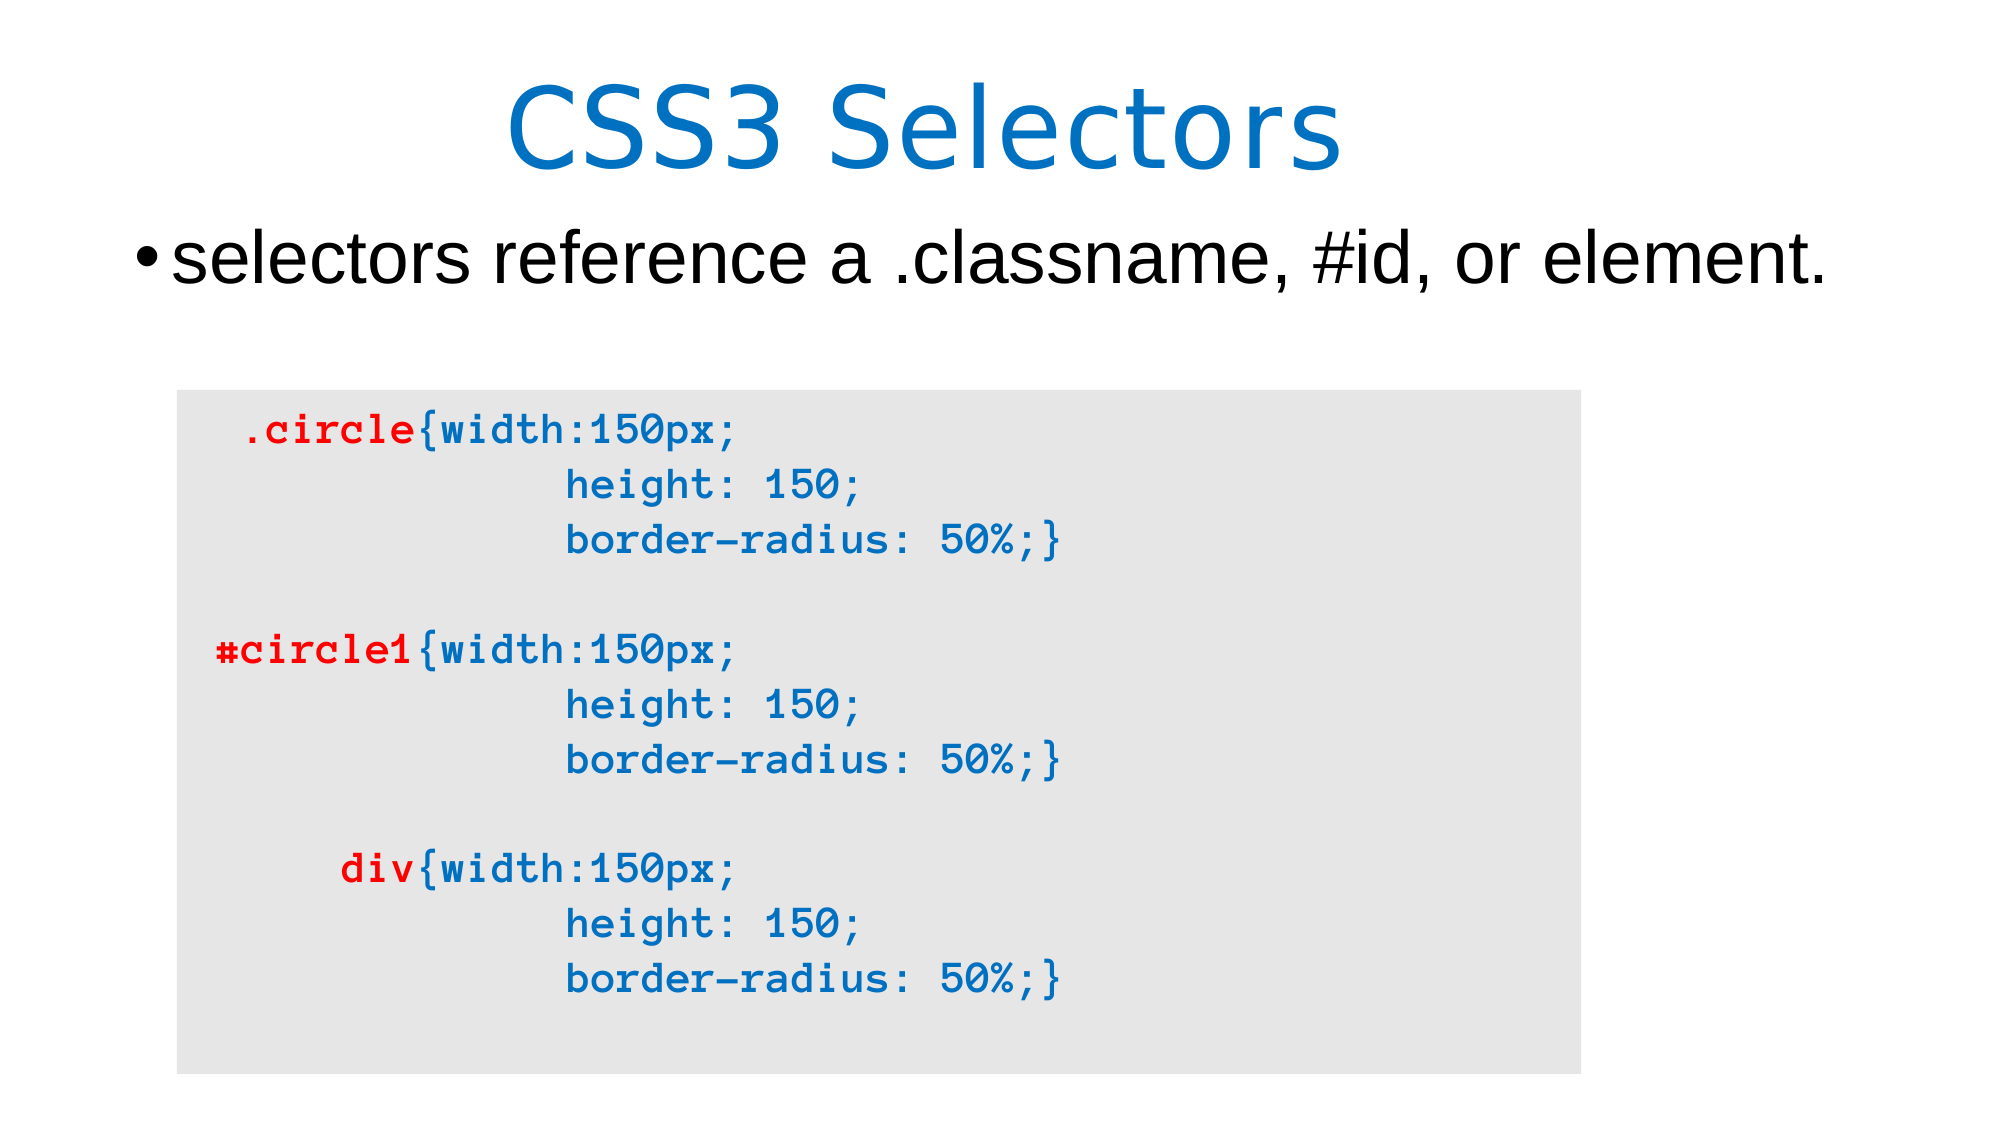

# CSS3 Selectors
selectors reference a .classname, #id, or element.

  .circle{width:150px;
		   height: 150;
		   border-radius: 50%;}

 #circle1{width:150px;
		   height: 150;
		   border-radius: 50%;}

      div{width:150px;
		   height: 150;
		   border-radius: 50%;}